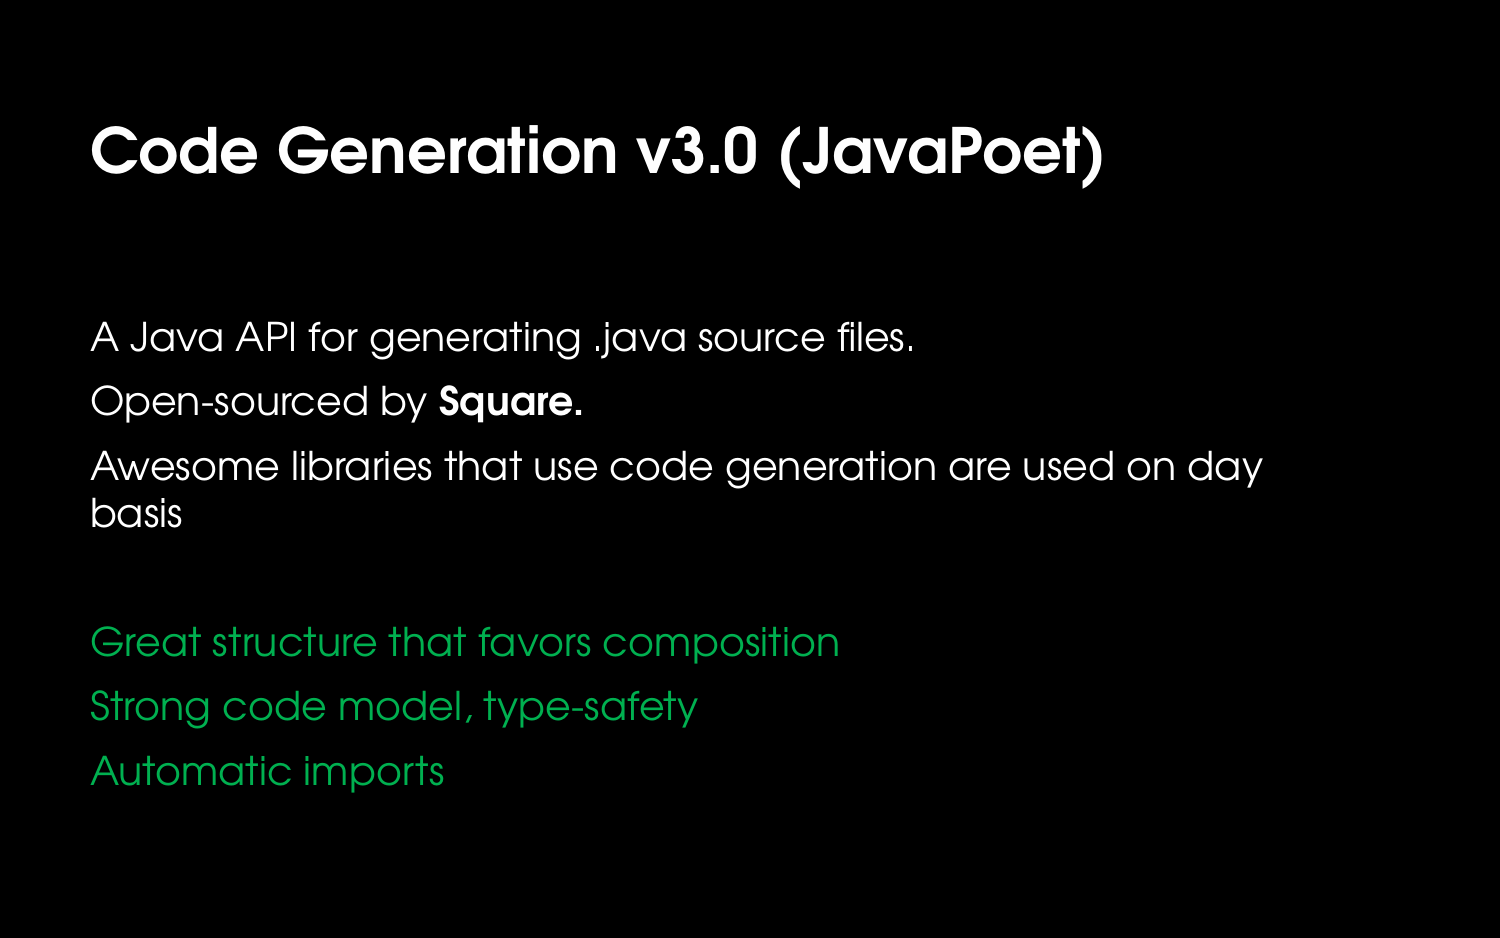

Code Generation v3.0 (JavaPoet)
A Java API for generating .java source files.
Open-sourced by Square.
Awesome libraries that use code generation are used on day basis

Great structure that favors composition
Strong code model, type-safety
Automatic imports